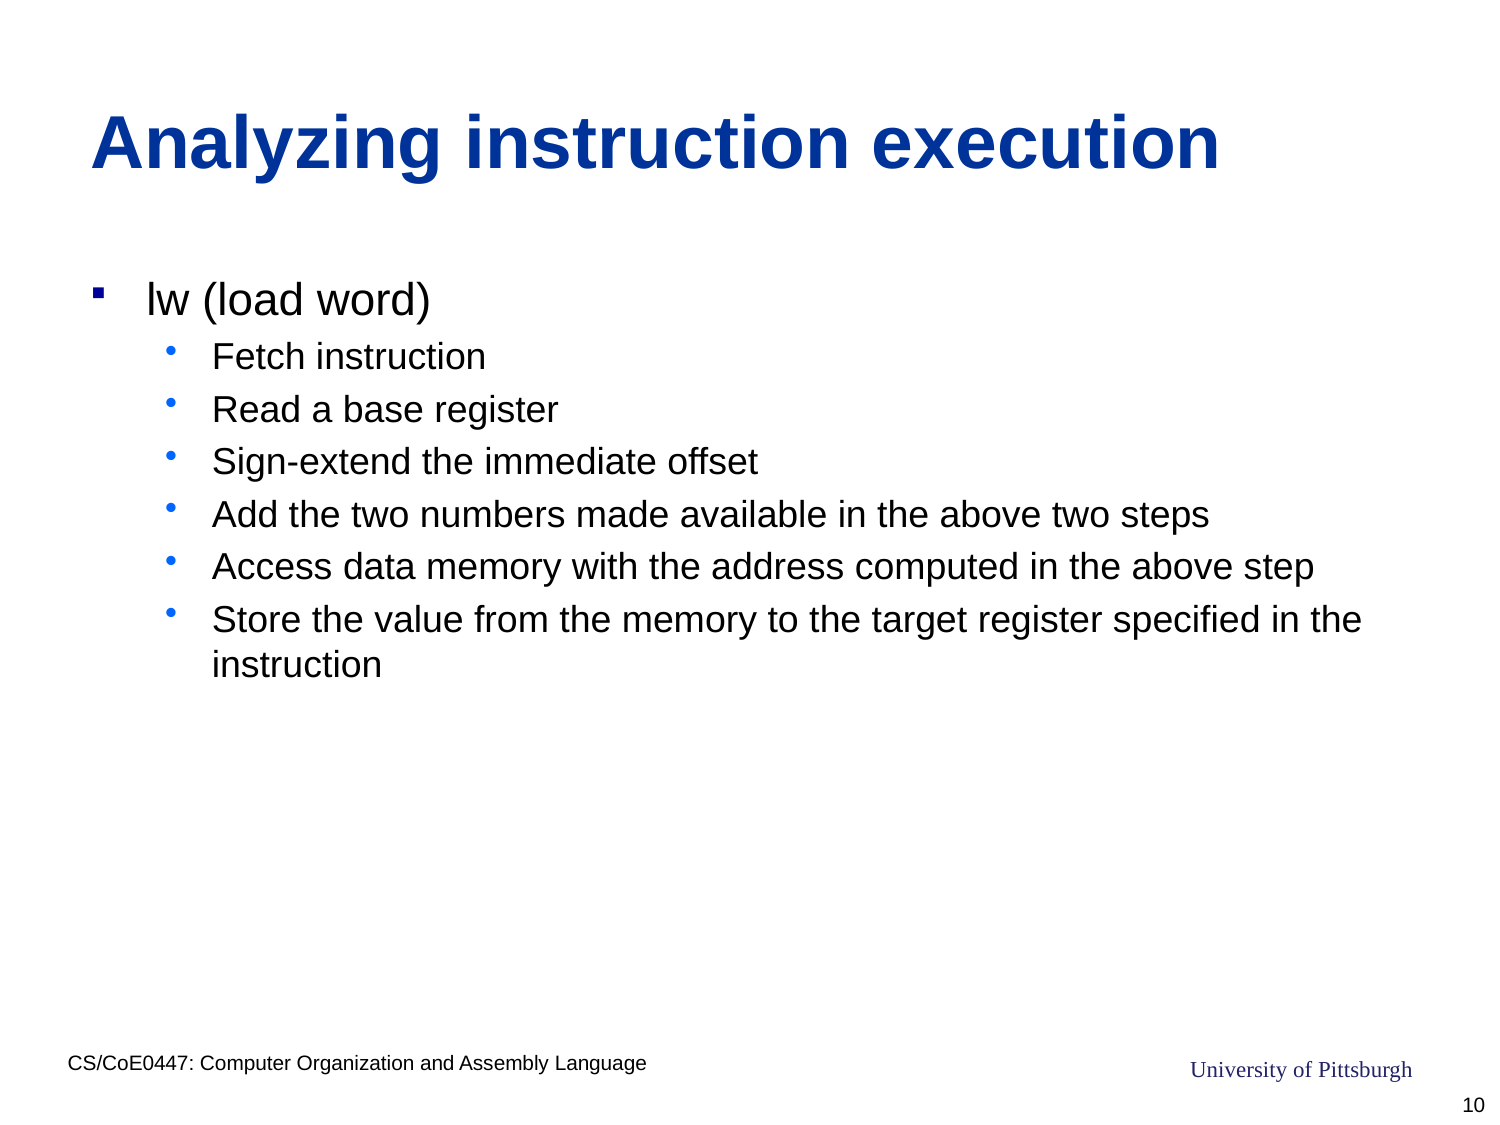

# Analyzing instruction execution
lw (load word)
Fetch instruction
Read a base register
Sign-extend the immediate offset
Add the two numbers made available in the above two steps
Access data memory with the address computed in the above step
Store the value from the memory to the target register specified in the instruction